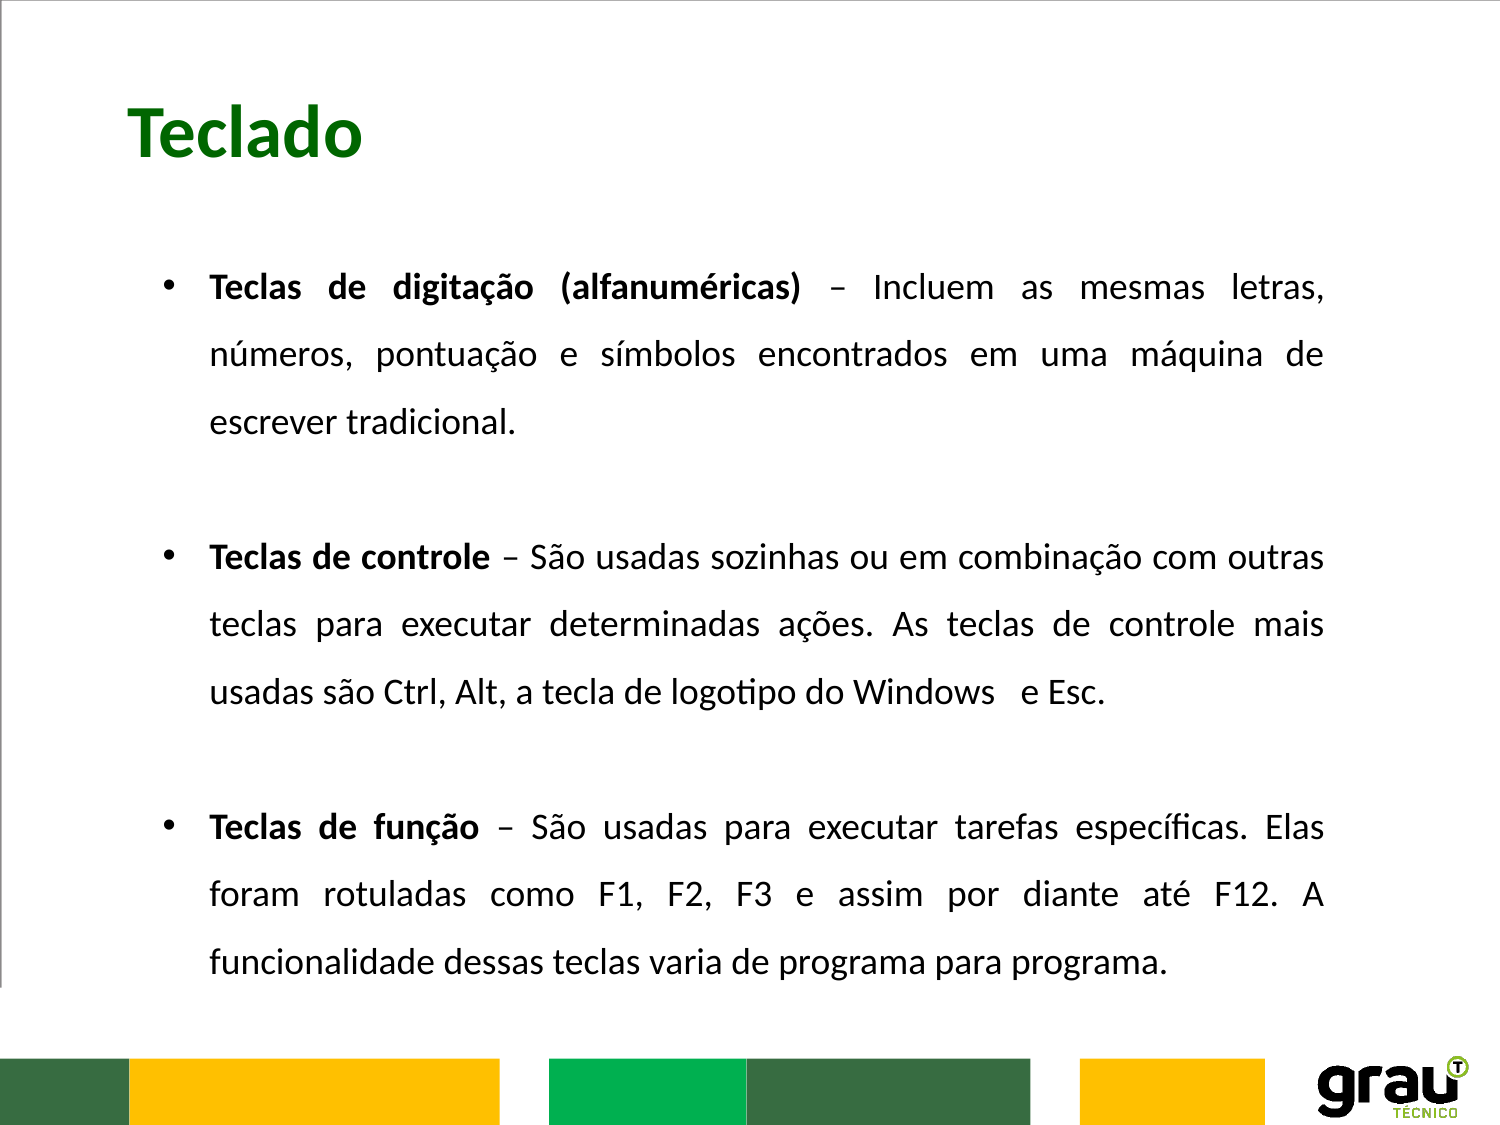

Teclado
Teclas de digitação (alfanuméricas) – Incluem as mesmas letras, números, pontuação e símbolos encontrados em uma máquina de escrever tradicional.

Teclas de controle – São usadas sozinhas ou em combinação com outras teclas para executar determinadas ações. As teclas de controle mais usadas são Ctrl, Alt, a tecla de logotipo do Windows   e Esc.

Teclas de função – São usadas para executar tarefas específicas. Elas foram rotuladas como F1, F2, F3 e assim por diante até F12. A funcionalidade dessas teclas varia de programa para programa.